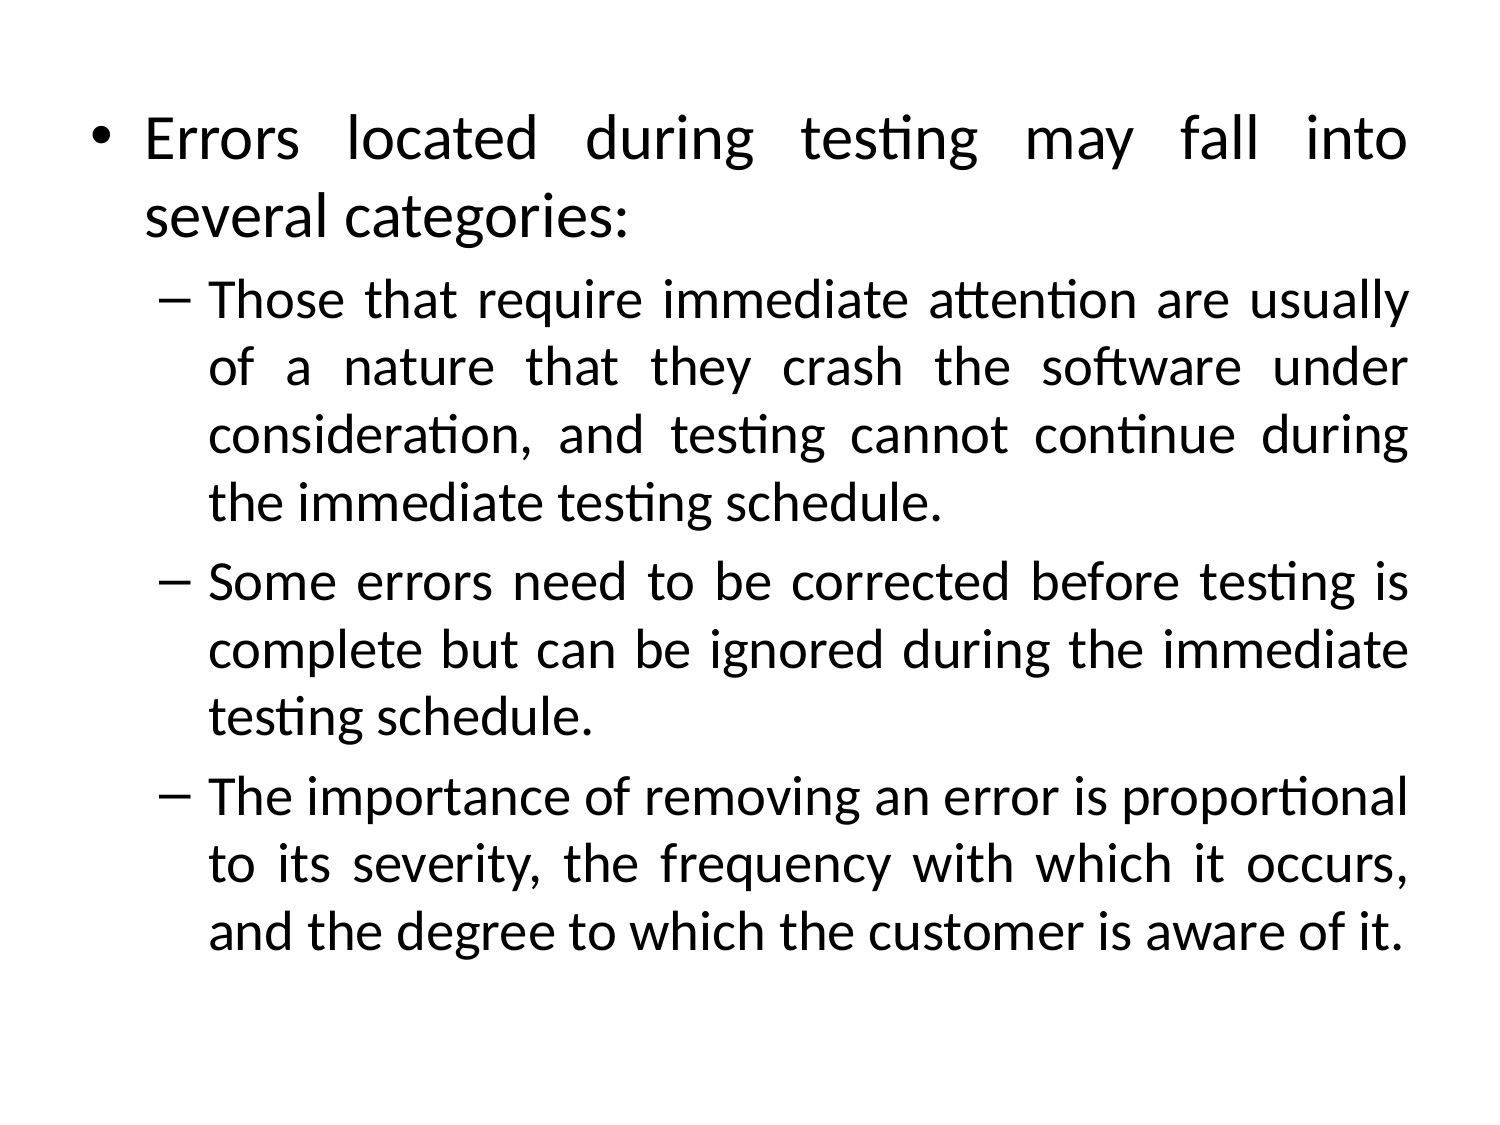

Errors located during testing may fall into several categories:
Those that require immediate attention are usually of a nature that they crash the software under consideration, and testing cannot continue during the immediate testing schedule.
Some errors need to be corrected before testing is complete but can be ignored during the immediate testing schedule.
The importance of removing an error is proportional to its severity, the frequency with which it occurs, and the degree to which the customer is aware of it.